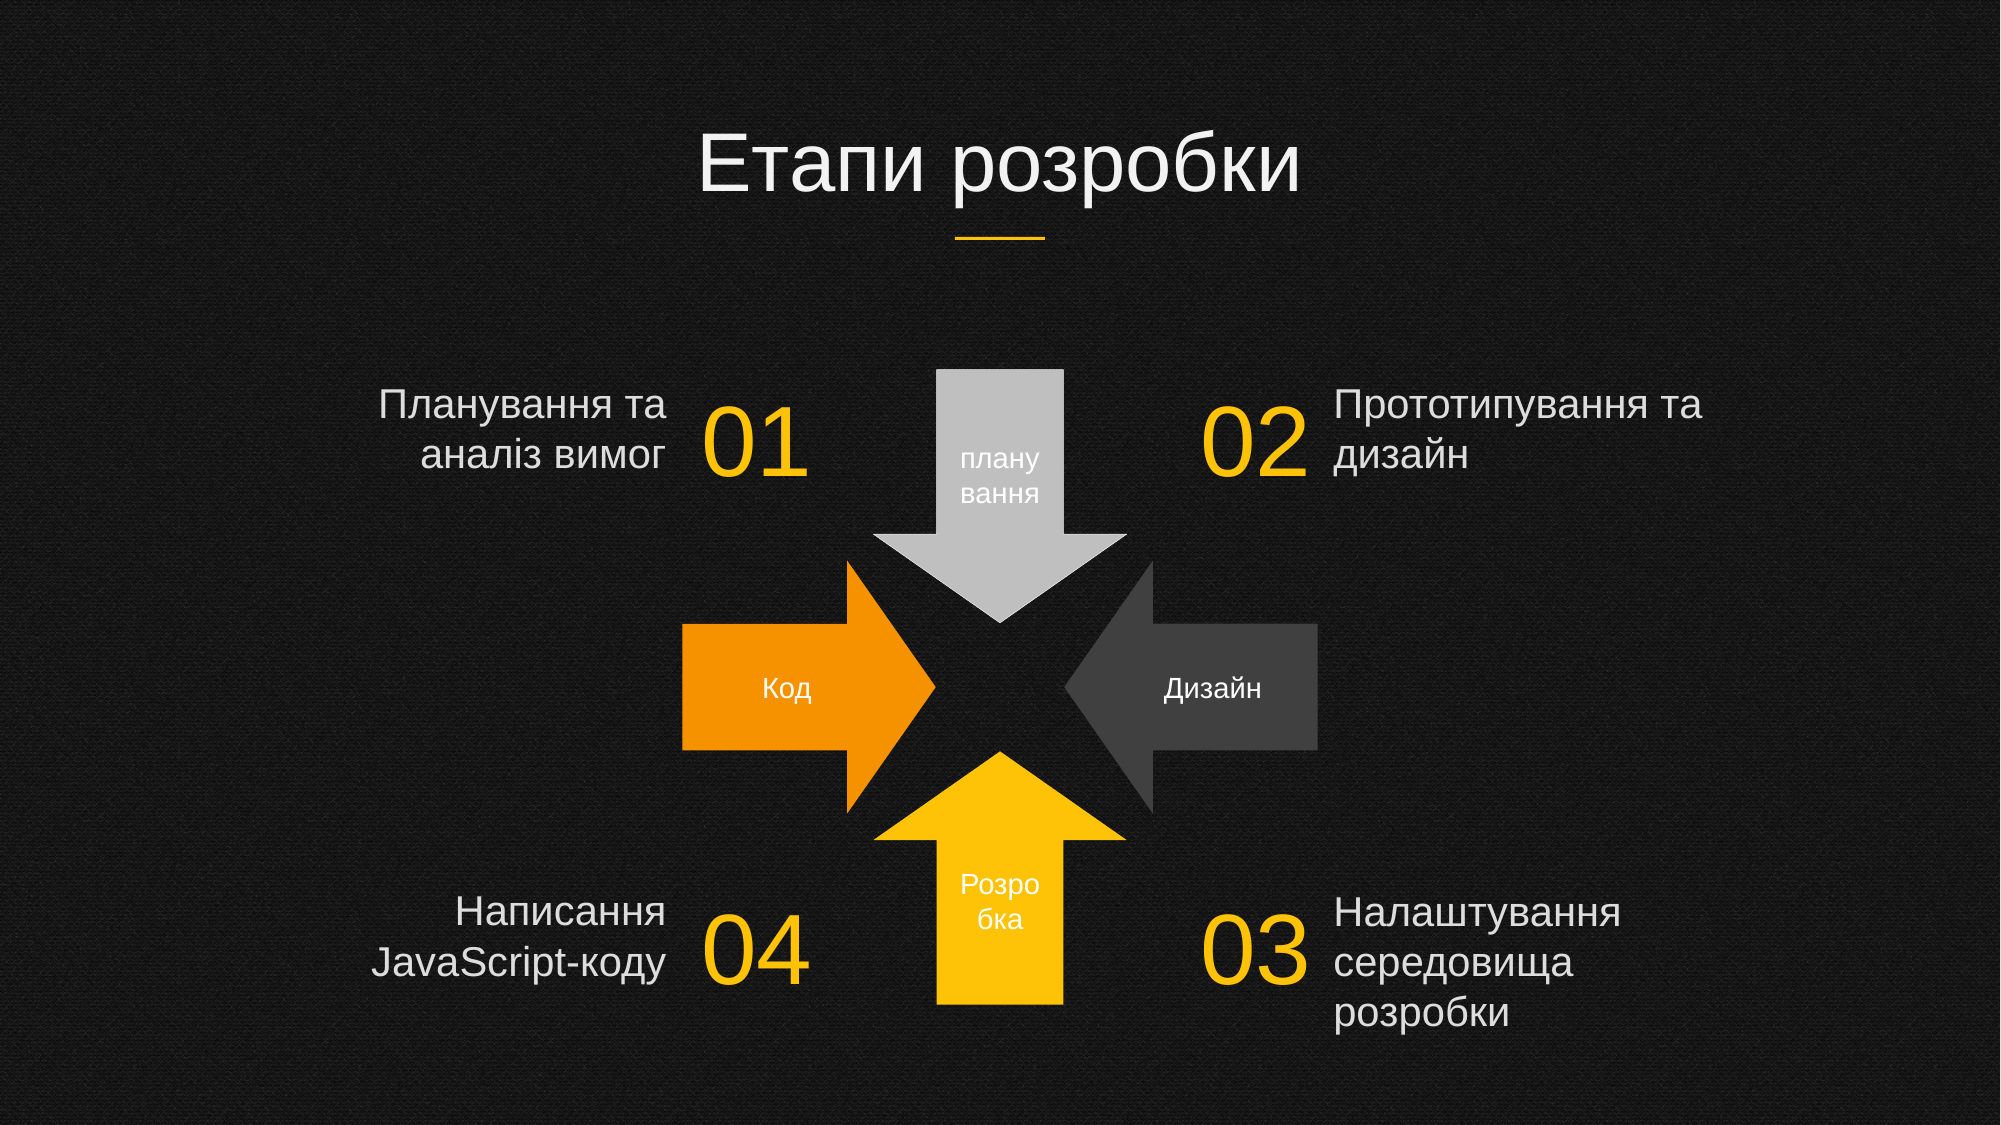

Етапи розробки

Планування та аналіз вимог

01
02
Прототипування та дизайн
планування
Дизайн
Розробка
Код
Написання JavaScript-коду
04
03
Налаштування середовища розробки